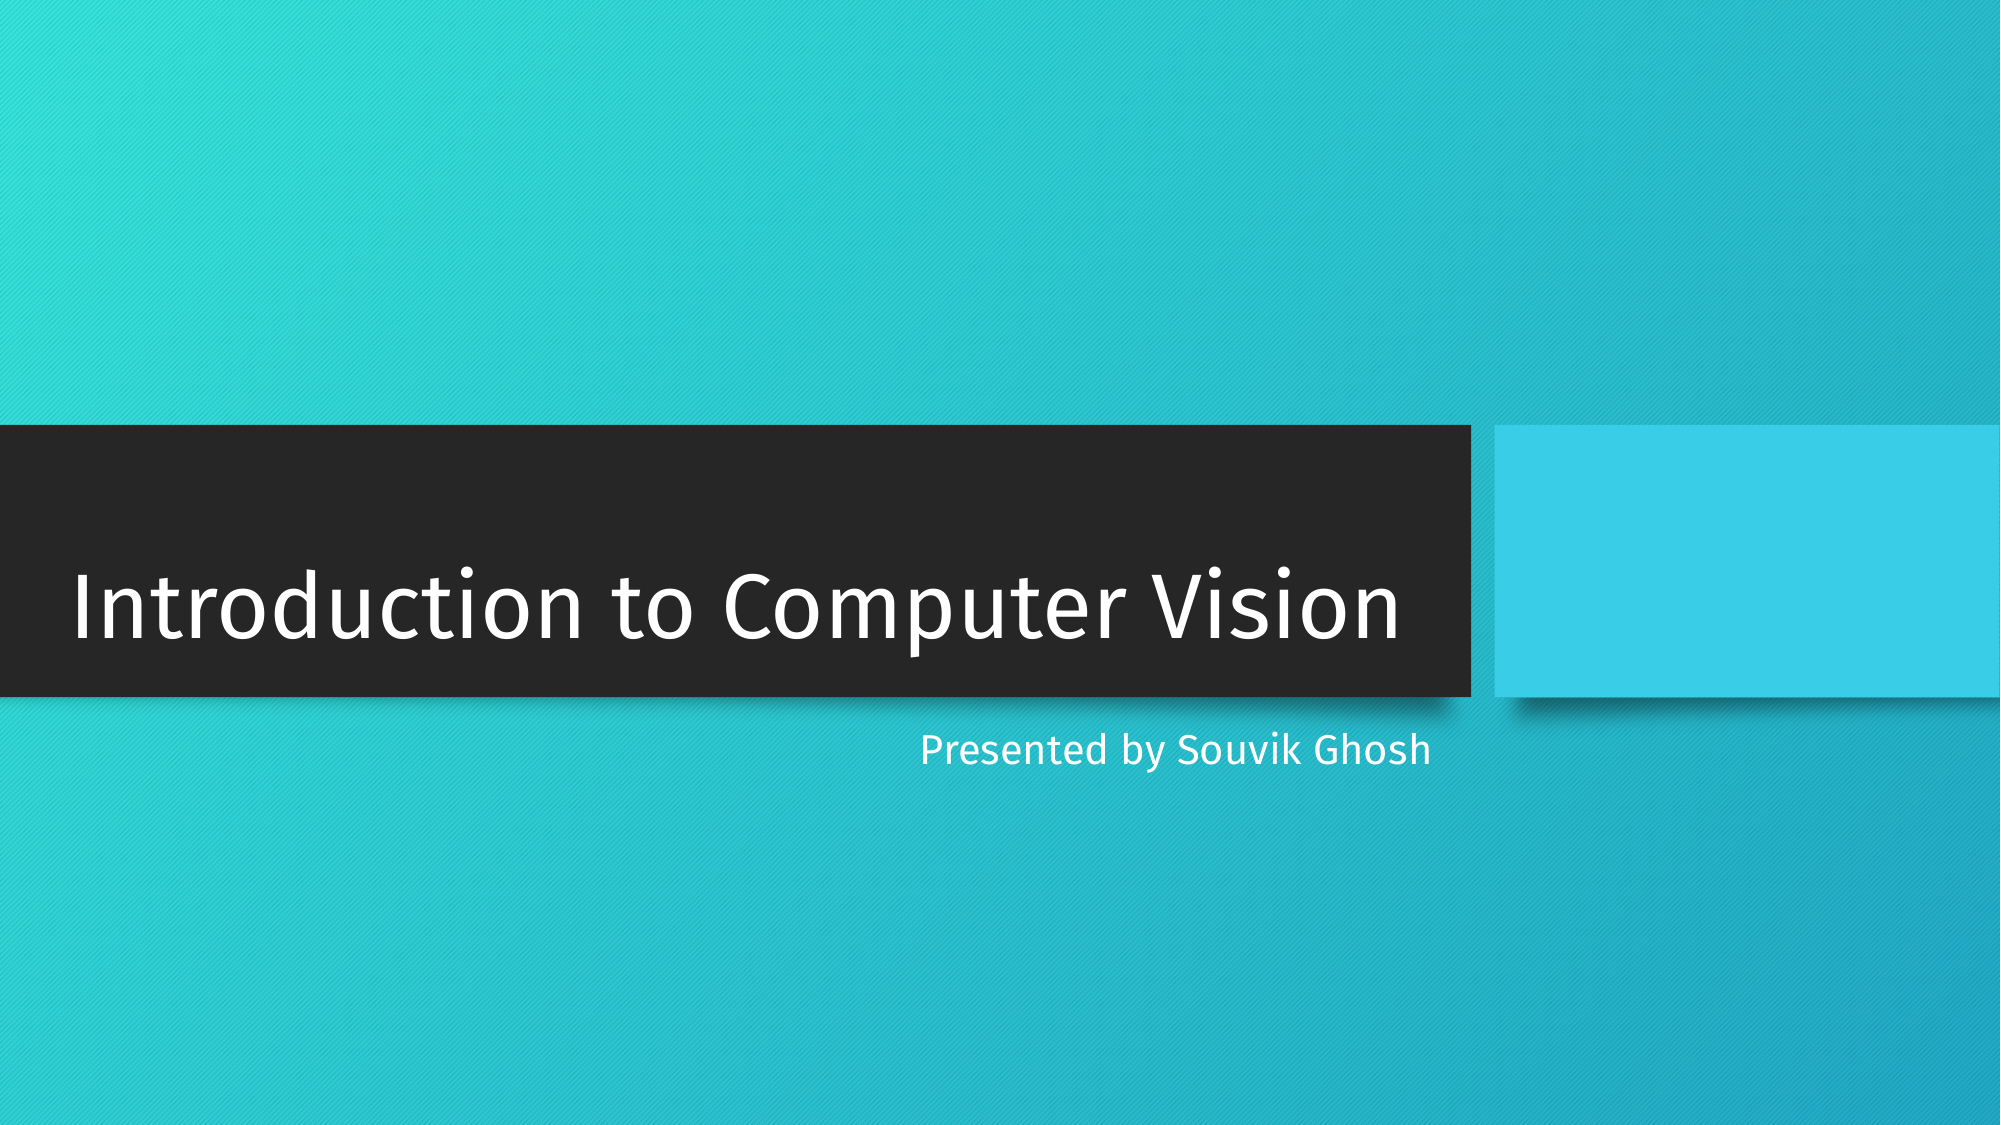

# Introduction to Computer Vision
Presented by Souvik Ghosh